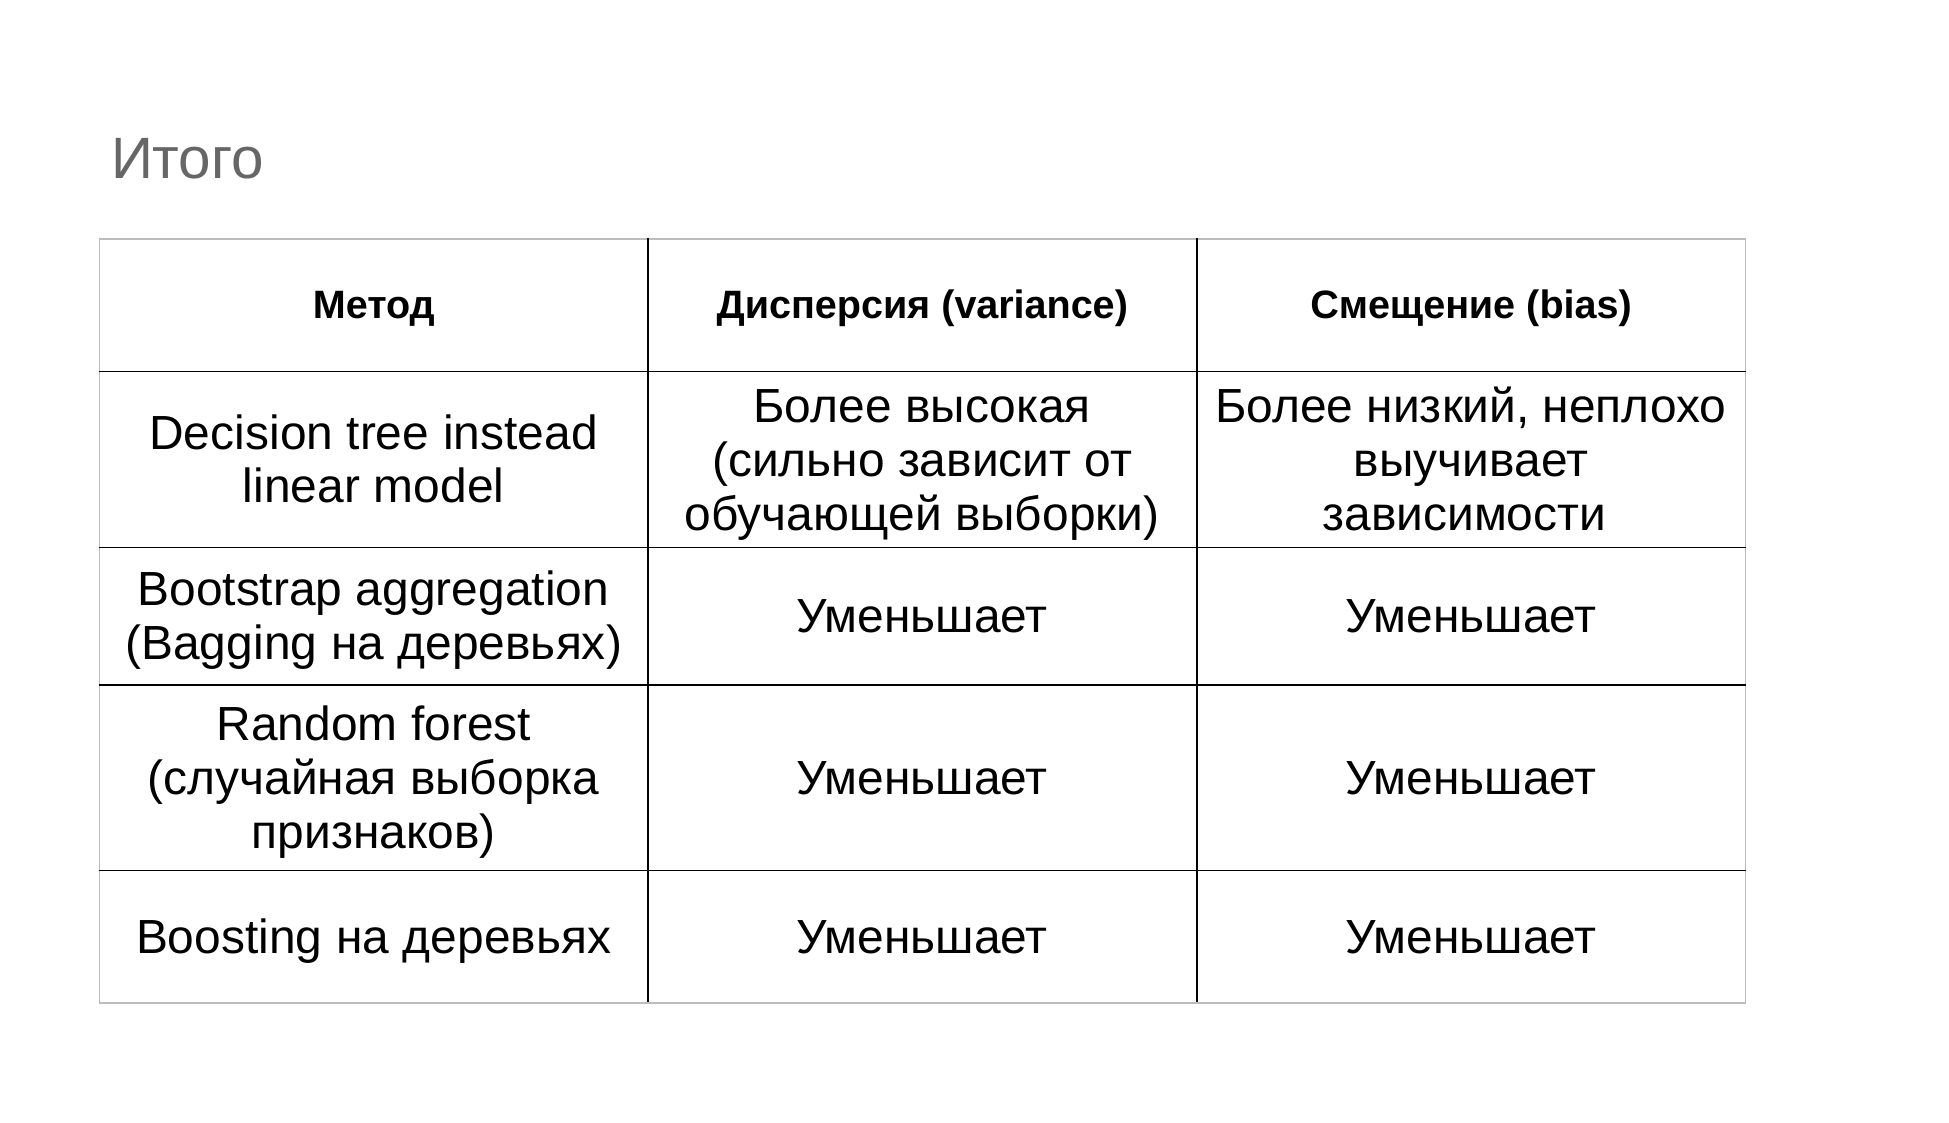

# Итого
| Метод | Дисперсия (variance) | Смещение (bias) |
| --- | --- | --- |
| Decision tree instead linear model | Более высокая (сильно зависит от обучающей выборки) | Более низкий, неплохо выучивает зависимости |
| Bootstrap aggregation (Bagging на деревьях) | Уменьшает | Уменьшает |
| Random forest (случайная выборка признаков) | Уменьшает | Уменьшает |
| Boosting на деревьях | Уменьшает | Уменьшает |